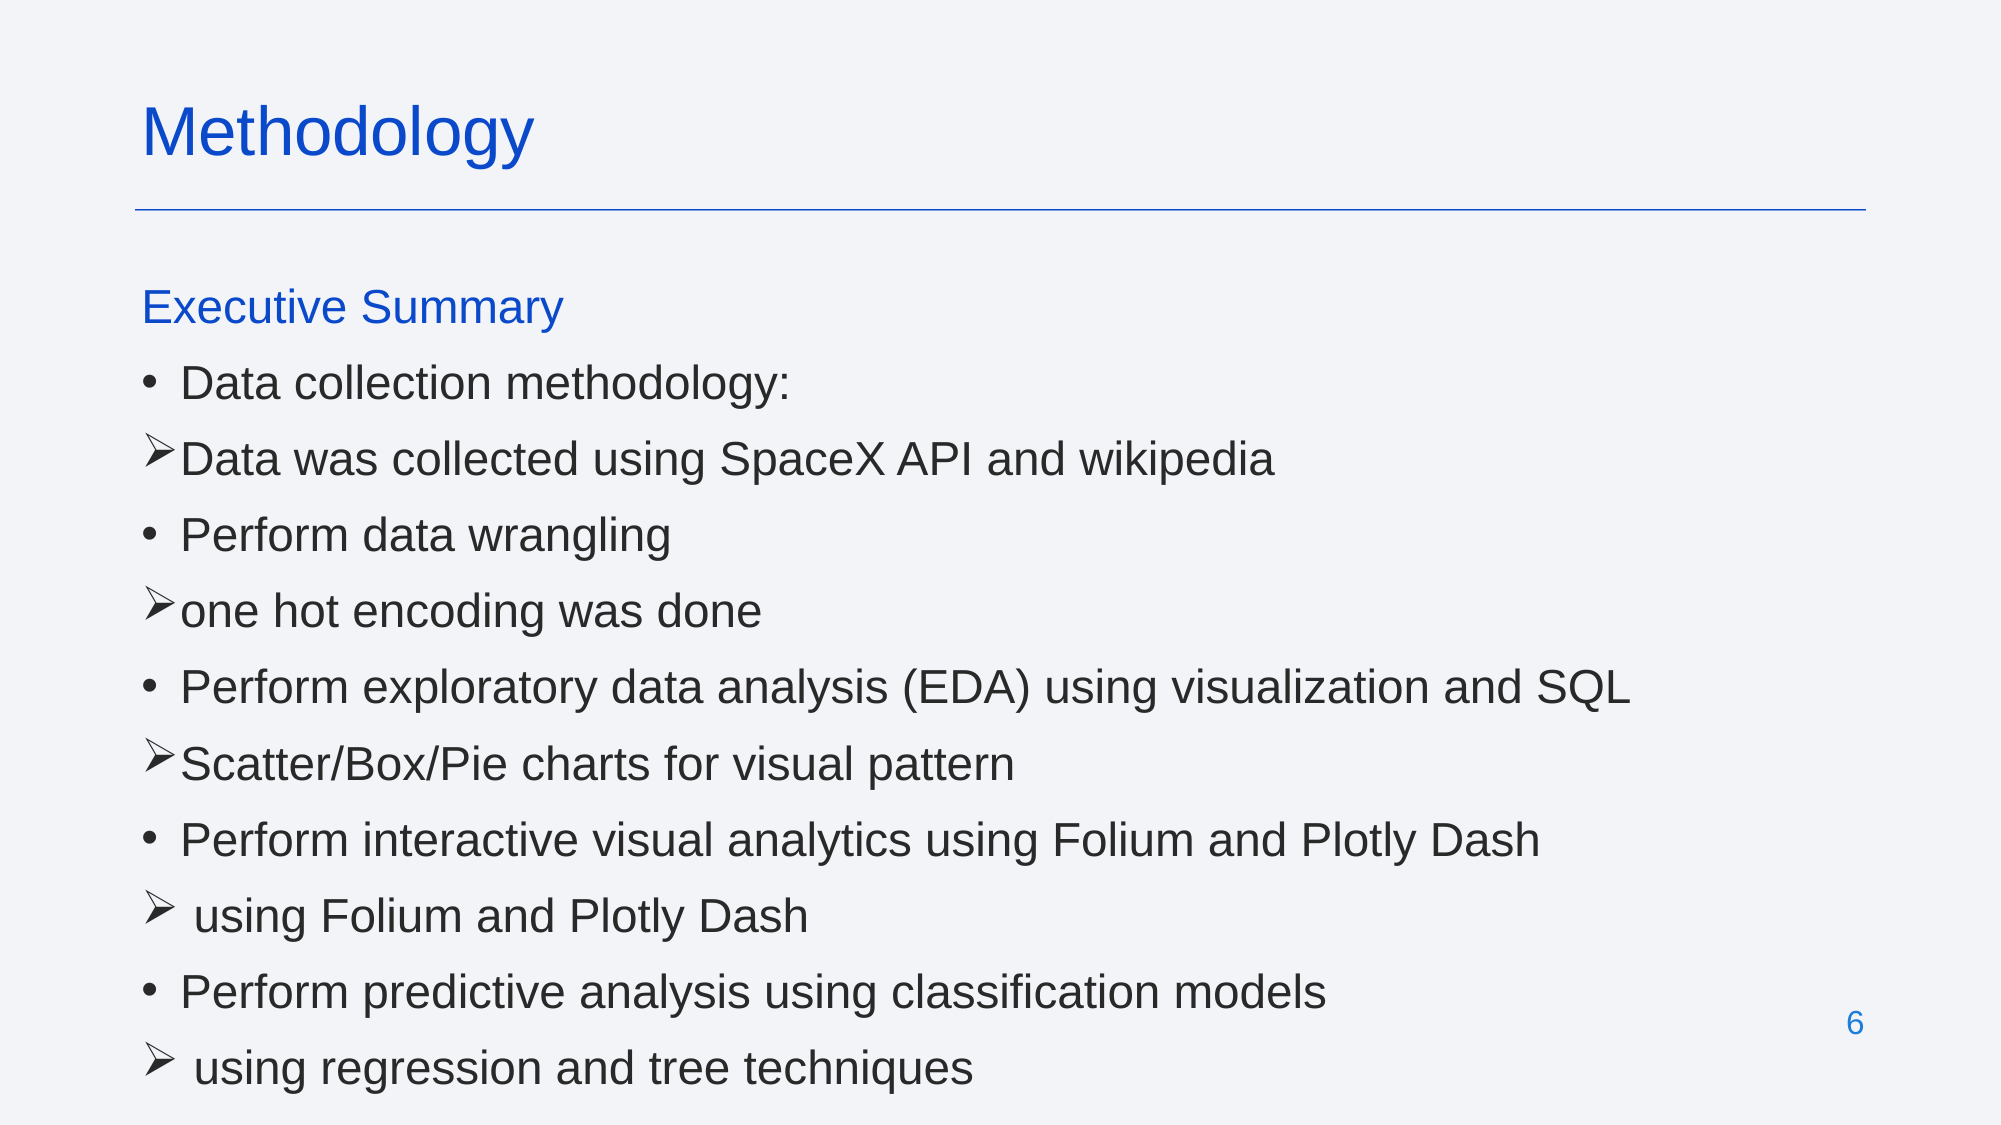

Methodology
Executive Summary
Data collection methodology:
Data was collected using SpaceX API and wikipedia
Perform data wrangling
one hot encoding was done
Perform exploratory data analysis (EDA) using visualization and SQL
Scatter/Box/Pie charts for visual pattern
Perform interactive visual analytics using Folium and Plotly Dash
 using Folium and Plotly Dash
Perform predictive analysis using classification models
 using regression and tree techniques

6